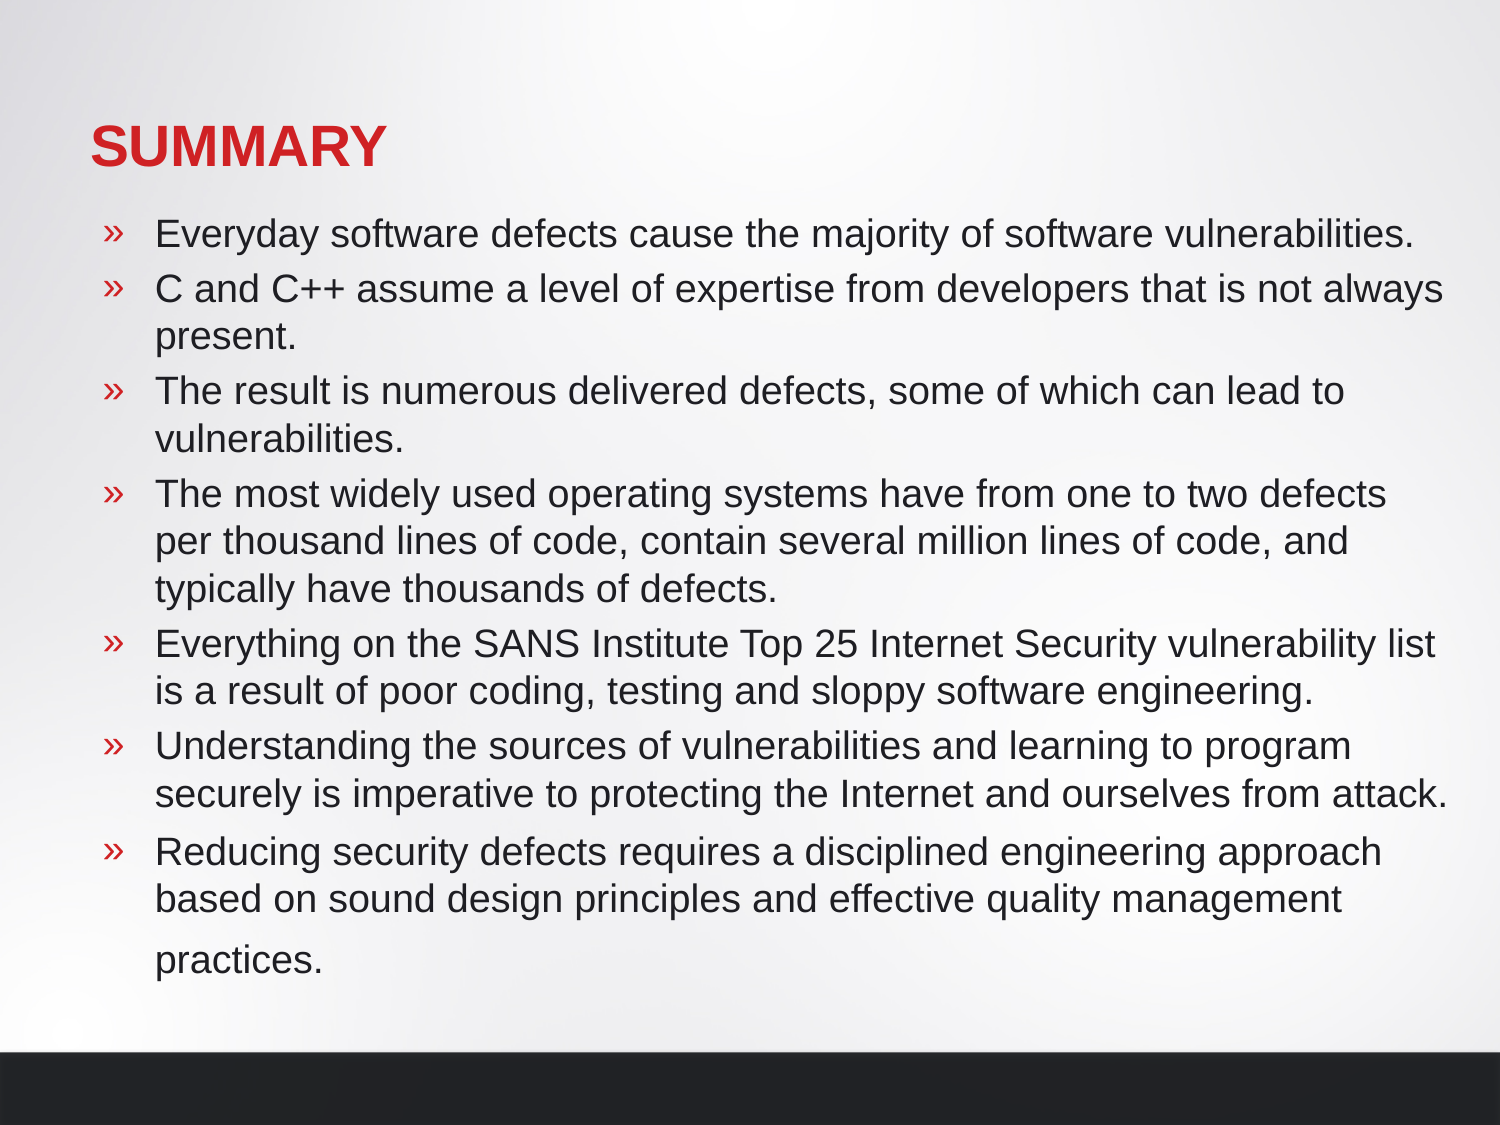

# Summary
Everyday software defects cause the majority of software vulnerabilities.
C and C++ assume a level of expertise from developers that is not always present.
The result is numerous delivered defects, some of which can lead to vulnerabilities.
The most widely used operating systems have from one to two defects per thousand lines of code, contain several million lines of code, and typically have thousands of defects.
Everything on the SANS Institute Top 25 Internet Security vulnerability list is a result of poor coding, testing and sloppy software engineering.
Understanding the sources of vulnerabilities and learning to program securely is imperative to protecting the Internet and ourselves from attack.
Reducing security defects requires a disciplined engineering approach based on sound design principles and effective quality management practices.